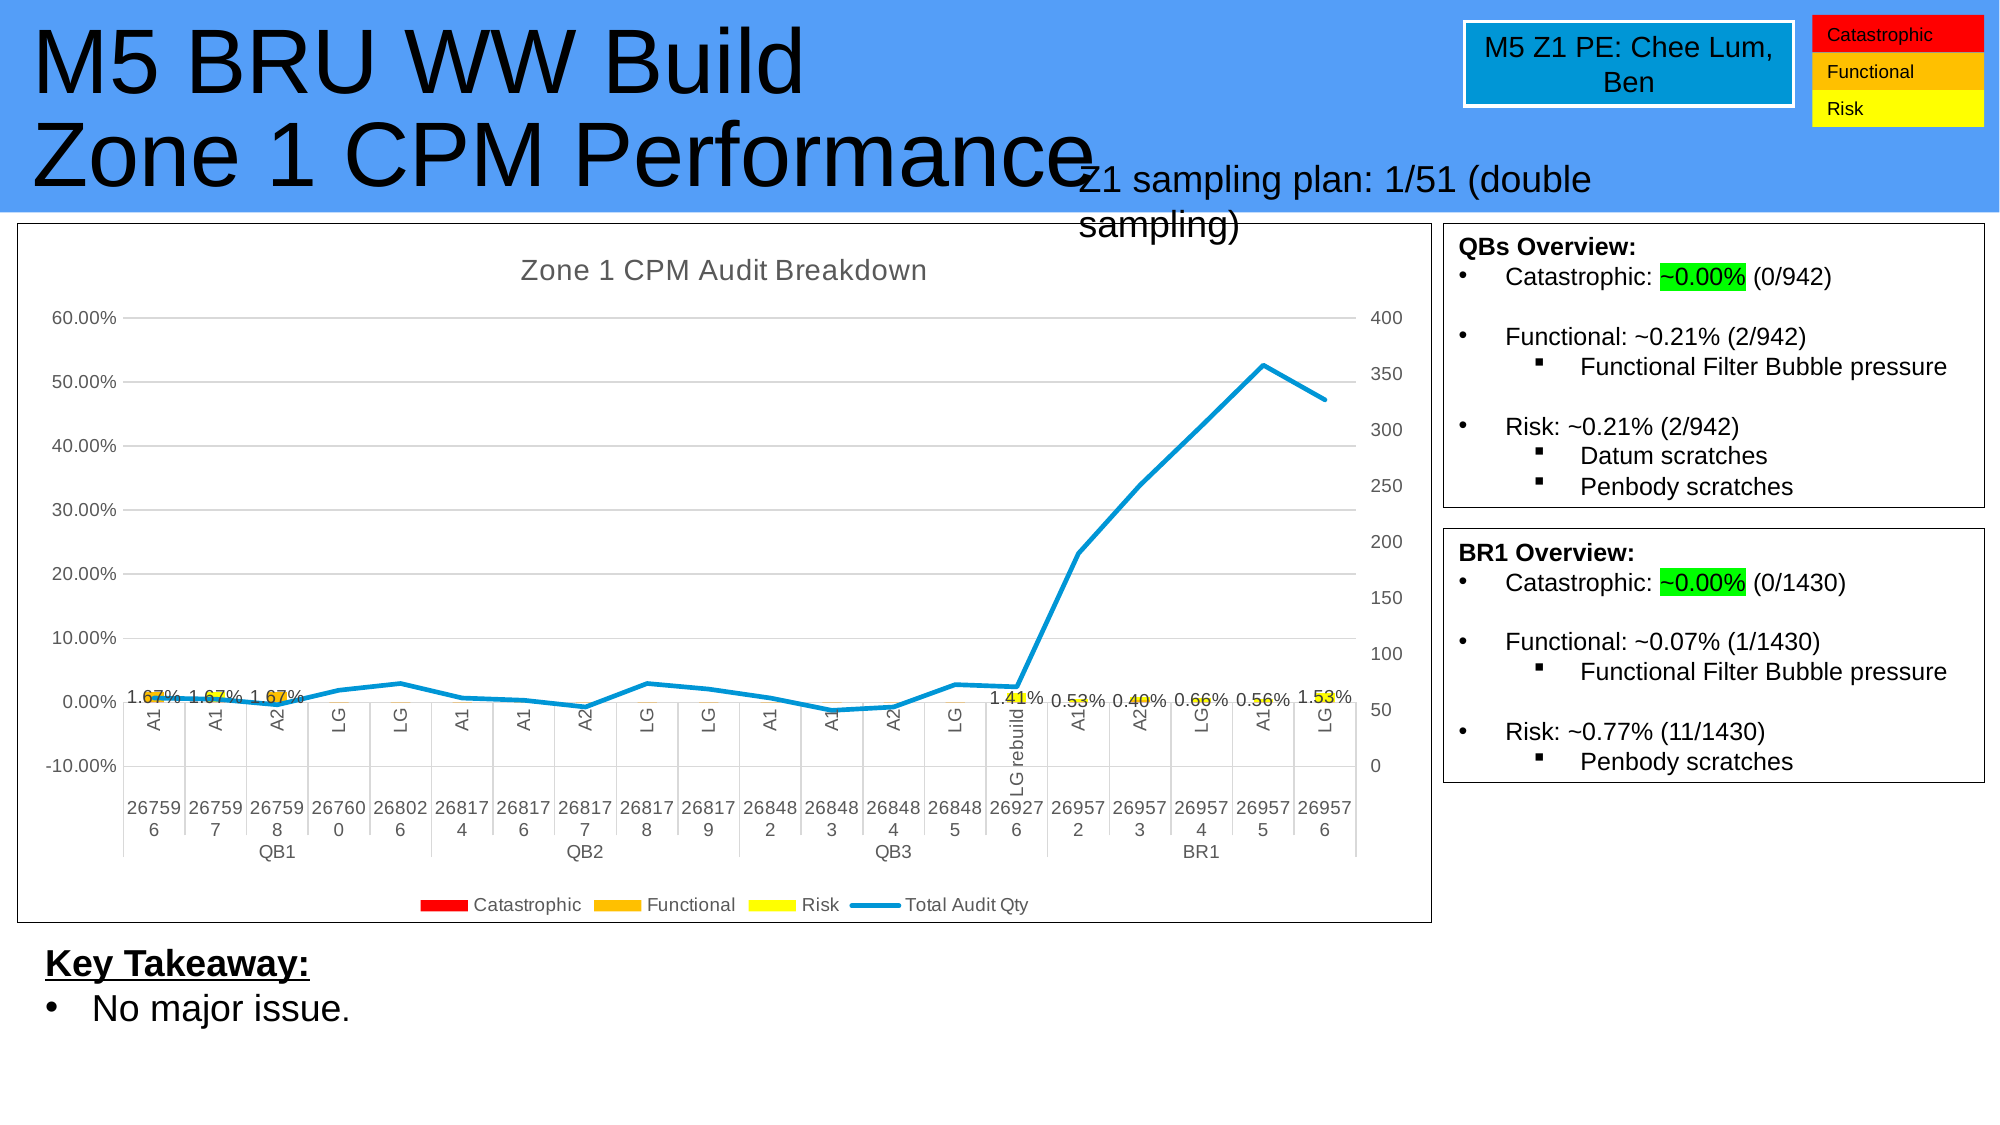

Catastrophic
# M5 BRU WW Build Zone 1 CPM Performance
M5 Z1 PE: Chee Lum, Ben
Functional
Risk
Z1 sampling plan: 1/51 (double sampling)
QBs Overview:
Catastrophic: ~0.00% (0/942)

Functional: ~0.21% (2/942)
Functional Filter Bubble pressure

Risk: ~0.21% (2/942)
Datum scratches
Penbody scratches

### Chart: Zone 1 CPM Audit Breakdown

| Category | Catastrophic | Functional | Risk | Total Audit Qty |
|---|---|---|---|---|
| A1 | 0.0 | 0.0167 | 0.0 | 61.0 |
| A1 | 0.0 | 0.0 | 0.0167 | 60.0 |
| A2 | 0.0 | 0.0167 | 0.0 | 55.0 |
| LG | 0.0 | 0.0 | 0.0 | 68.0 |
| LG | 0.0 | 0.0 | 0.0 | 74.0 |
| A1 | 0.0 | 0.0 | 0.0 | 61.0 |
| A1 | 0.0 | 0.0 | 0.0 | 59.0 |
| A2 | 0.0 | 0.0 | 0.0 | 53.0 |
| LG | 0.0 | 0.0 | 0.0 | 74.0 |
| LG | 0.0 | 0.0 | 0.0 | 69.0 |
| A1 | 0.0 | 0.0 | 0.0 | 61.0 |
| A1 | 0.0 | 0.0 | 0.0 | 50.0 |
| A2 | 0.0 | 0.0 | 0.0 | 53.0 |
| LG | 0.0 | 0.0 | 0.0 | 73.0 |
| LG rebuild | 0.0 | 0.0 | 0.0141 | 71.0 |
| A1 | 0.0 | 0.0 | 0.005263157894736842 | 190.0 |
| A2 | 0.0 | 0.00398406374501992 | 0.00398406374501992 | 251.0 |
| LG | 0.0 | 0.0 | 0.006578947368421052 | 304.0 |
| A1 | 0.0 | 0.0 | 0.00558659217877095 | 358.0 |
| LG | 0.0 | 0.0 | 0.01529051987767584 | 327.0 |
BR1 Overview:
Catastrophic: ~0.00% (0/1430)

Functional: ~0.07% (1/1430)
Functional Filter Bubble pressure

Risk: ~0.77% (11/1430)
Penbody scratches
Key Takeaway:
No major issue.